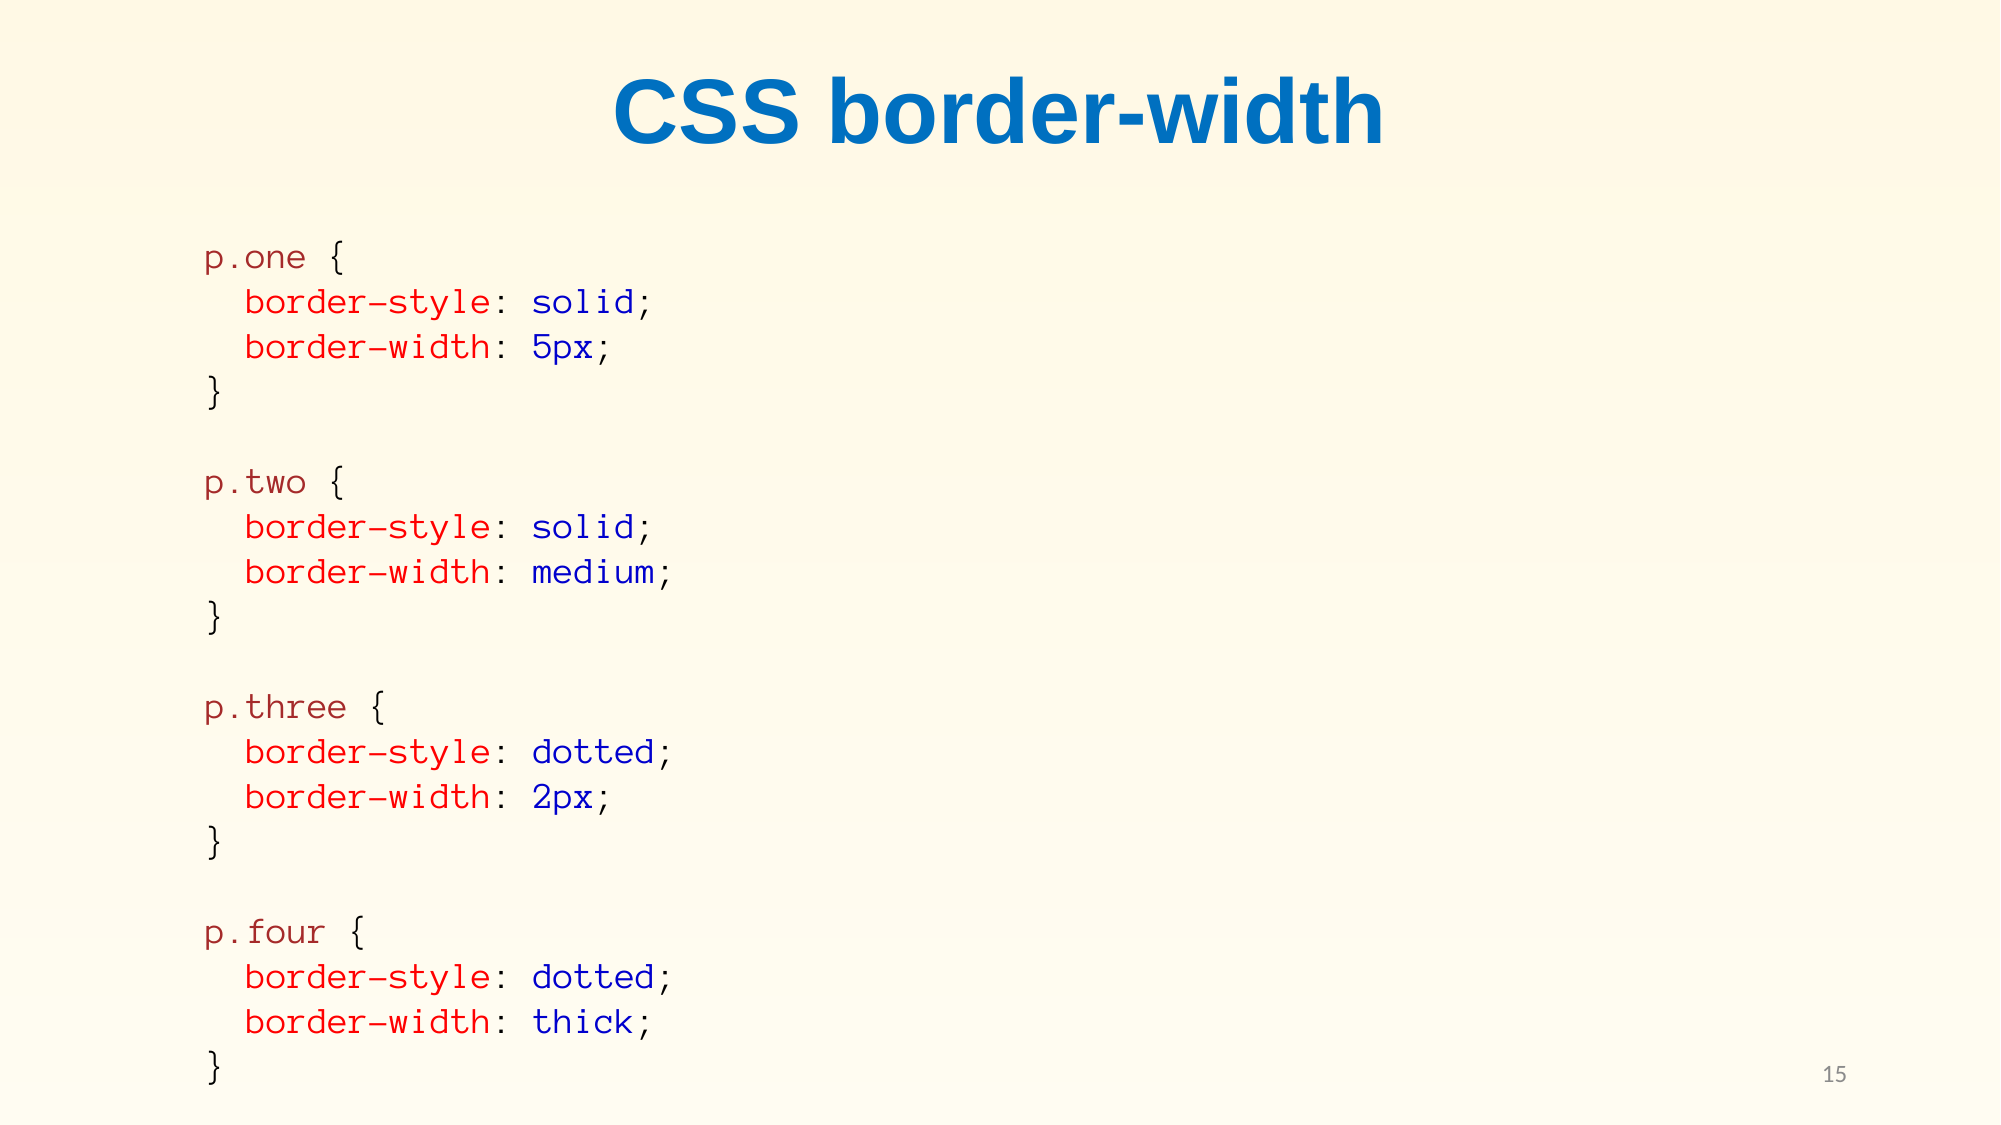

# CSS border-width
p.one {
  border-style: solid;
  border-width: 5px;
}
p.two {
  border-style: solid;
  border-width: medium;
}
p.three {
  border-style: dotted;
  border-width: 2px;
}
p.four {
  border-style: dotted;
  border-width: thick;
}
15